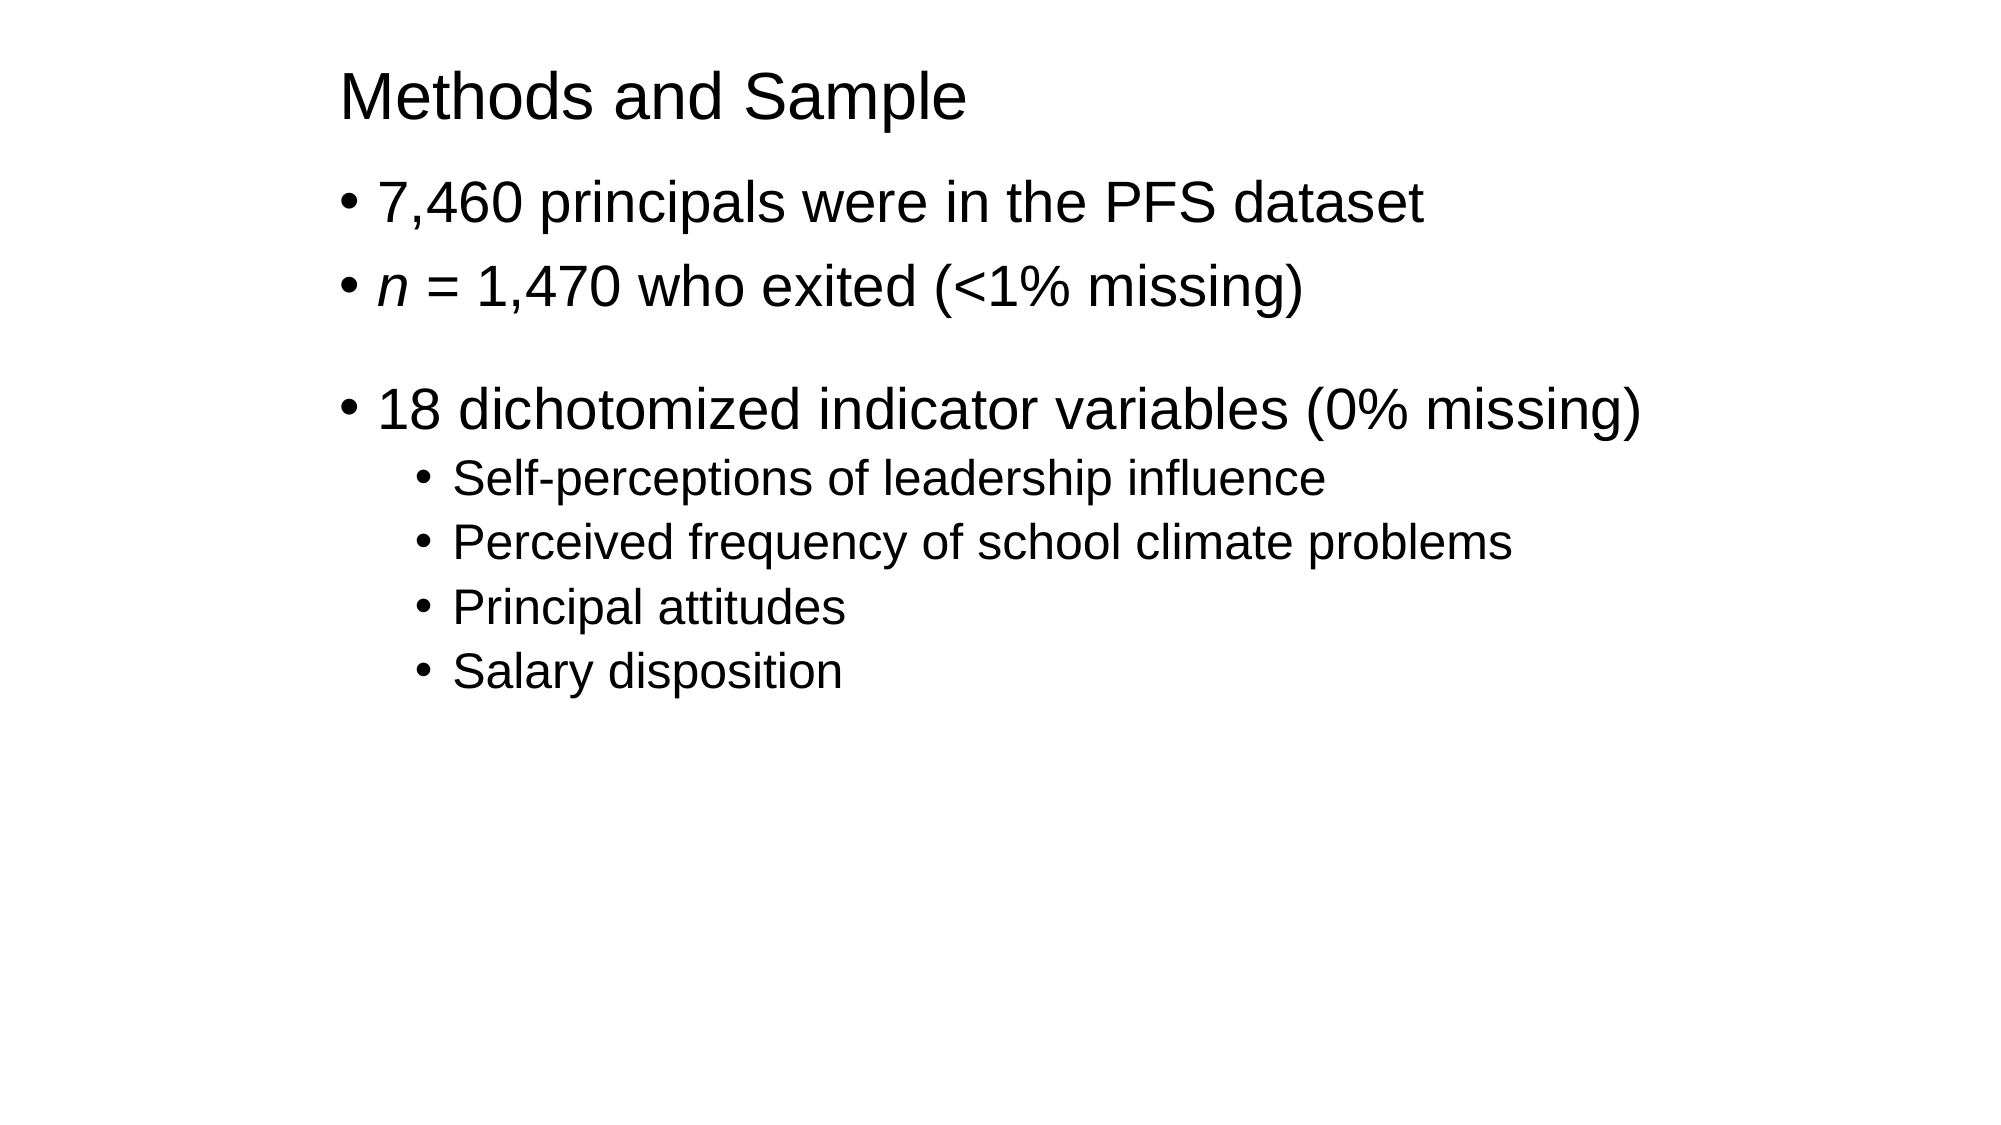

# Methods and Sample
7,460 principals were in the PFS dataset
n = 1,470 who exited (<1% missing)

18 dichotomized indicator variables (0% missing)
Self-perceptions of leadership influence
Perceived frequency of school climate problems
Principal attitudes
Salary disposition